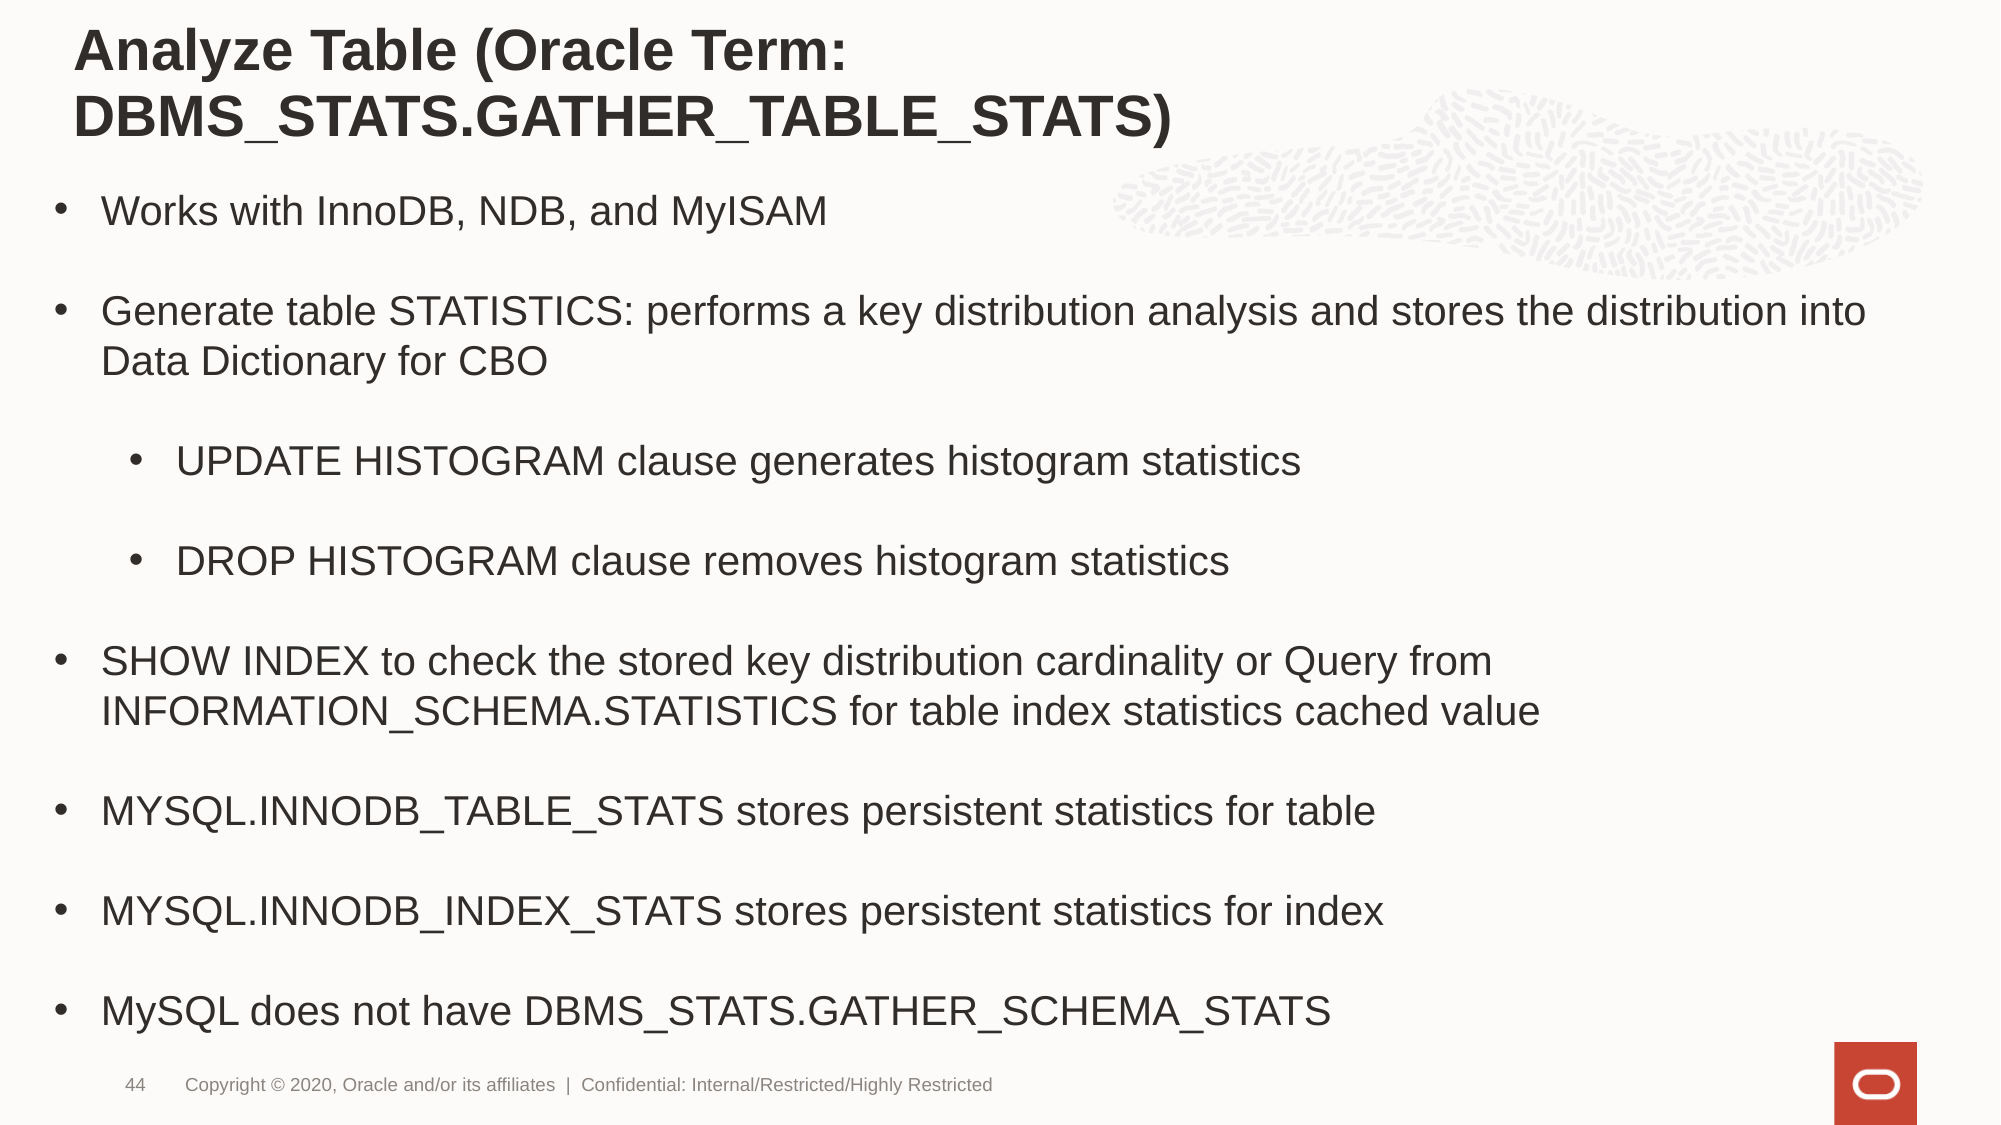

# Analyze Table (Oracle Term: DBMS_STATS.GATHER_TABLE_STATS)
Works with InnoDB, NDB, and MyISAM

Generate table STATISTICS: performs a key distribution analysis and stores the distribution into Data Dictionary for CBO

UPDATE HISTOGRAM clause generates histogram statistics

DROP HISTOGRAM clause removes histogram statistics

SHOW INDEX to check the stored key distribution cardinality or Query from INFORMATION_SCHEMA.STATISTICS for table index statistics cached value

MYSQL.INNODB_TABLE_STATS stores persistent statistics for table

MYSQL.INNODB_INDEX_STATS stores persistent statistics for index

MySQL does not have DBMS_STATS.GATHER_SCHEMA_STATS
44
Copyright © 2020, Oracle and/or its affiliates  |  Confidential: Internal/Restricted/Highly Restricted